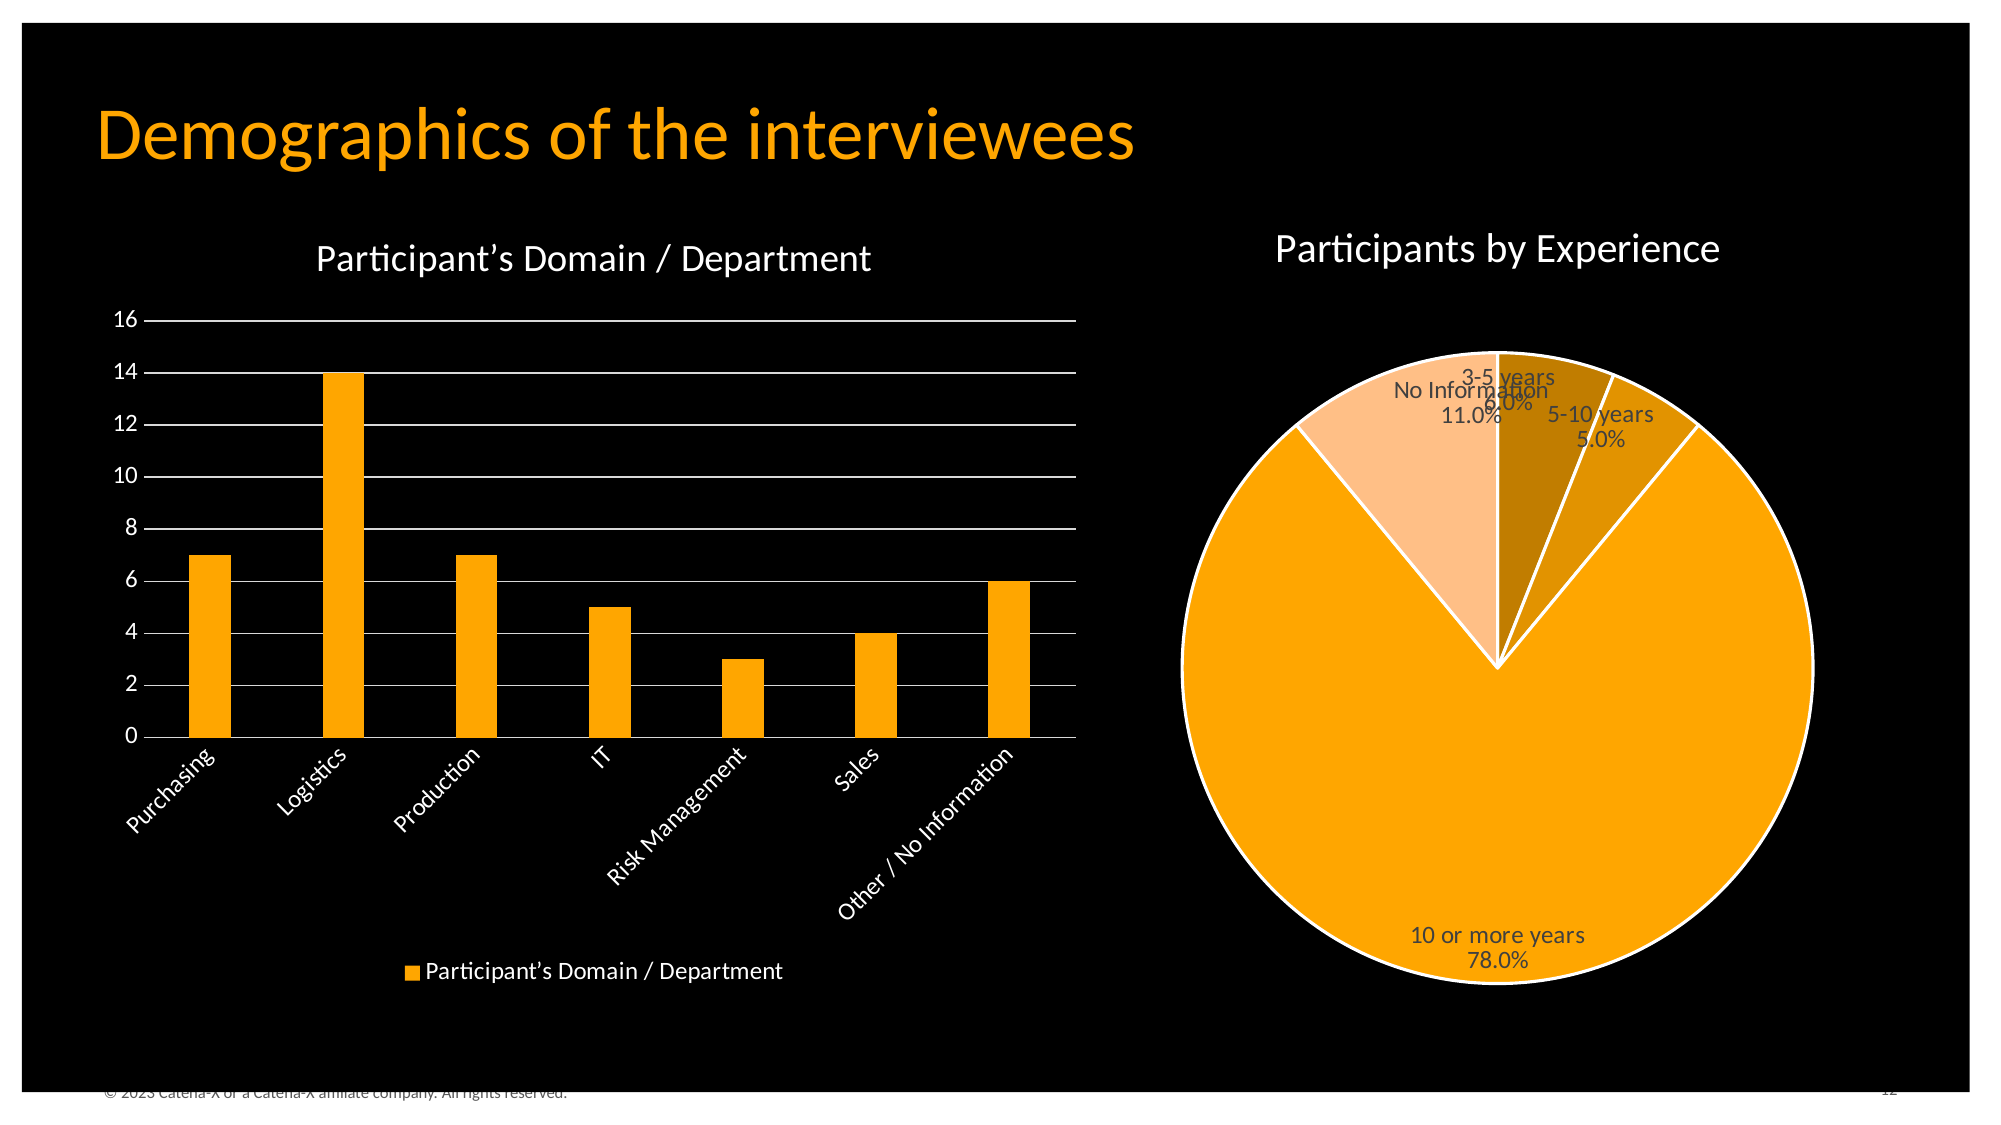

Demographics of the interviewees

### Chart: Participants by Experience

| Category | Participants by Experience |
|---|---|
| 3-5 years | 0.06 |
| 5-10 years | 0.05 |
| 10 or more years | 0.78 |
| No Information | 0.11 |

### Chart:

| Category | Participant’s Domain / Department |
|---|---|
| Purchasing | 7.0 |
| Logistics | 14.0 |
| Production | 7.0 |
| IT | 5.0 |
| Risk Management | 3.0 |
| Sales | 4.0 |
| Other / No Information | 6.0 |
12
© 2023 Catena-X or a Catena-X affiliate company. All rights reserved.